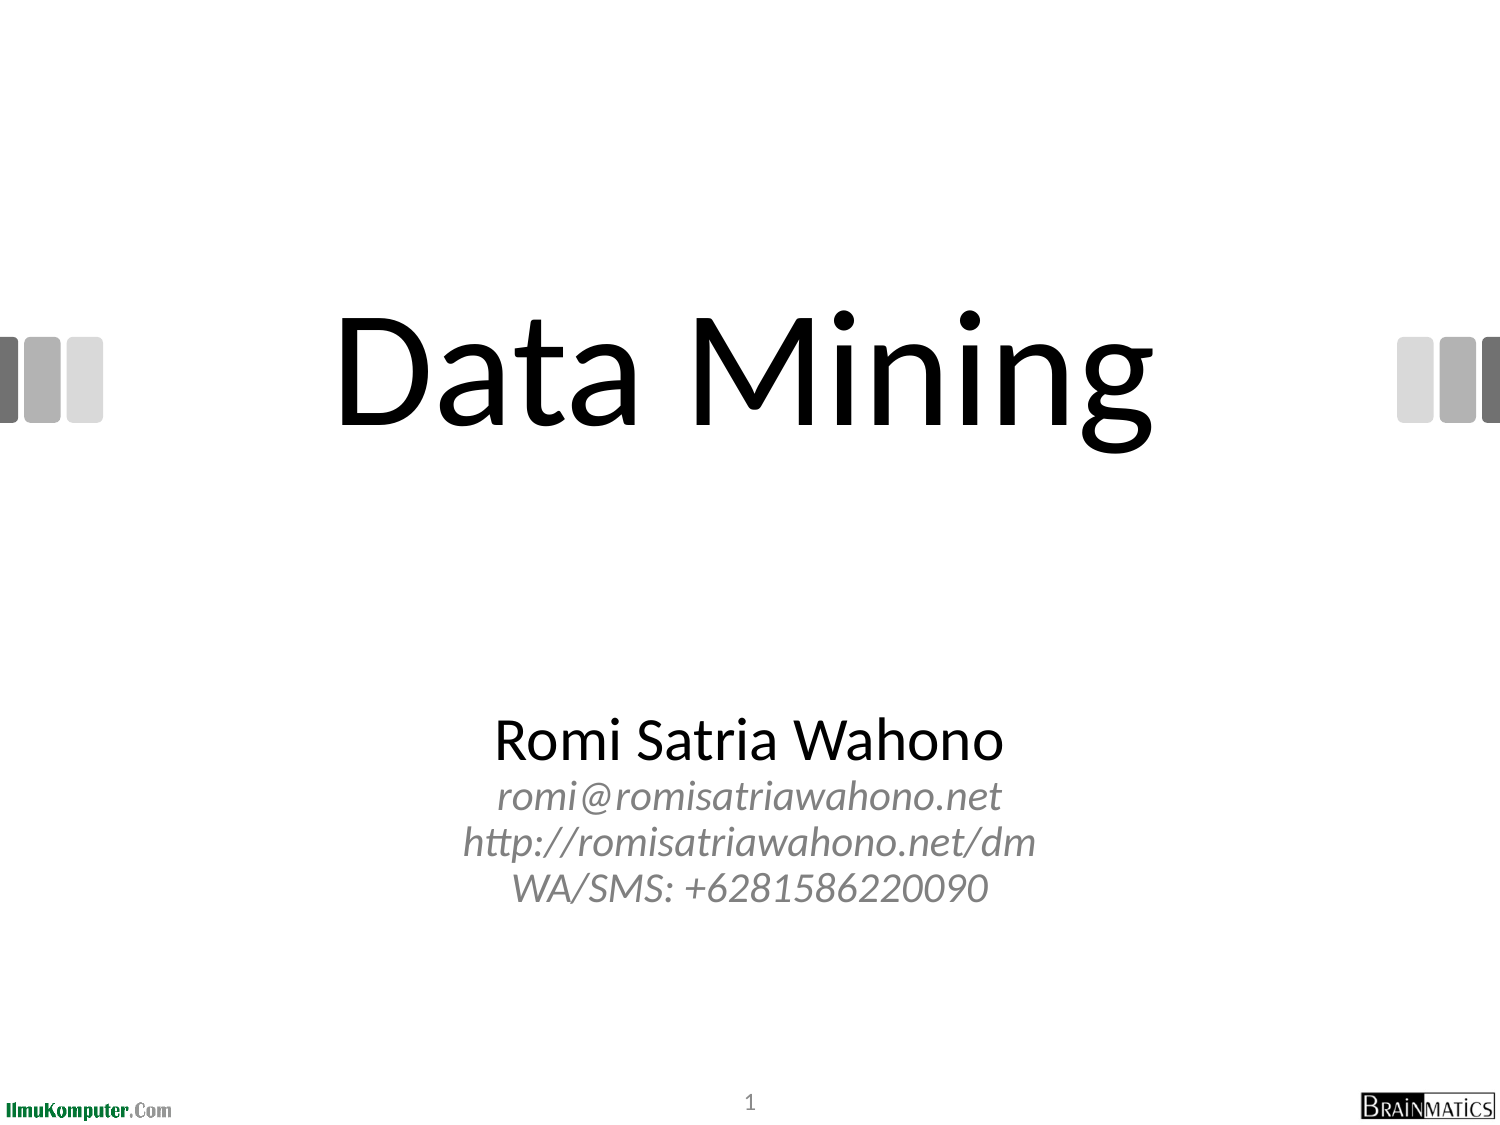

# Data Mining
Romi Satria Wahono
romi@romisatriawahono.net
http://romisatriawahono.net/dm
WA/SMS: +6281586220090
1